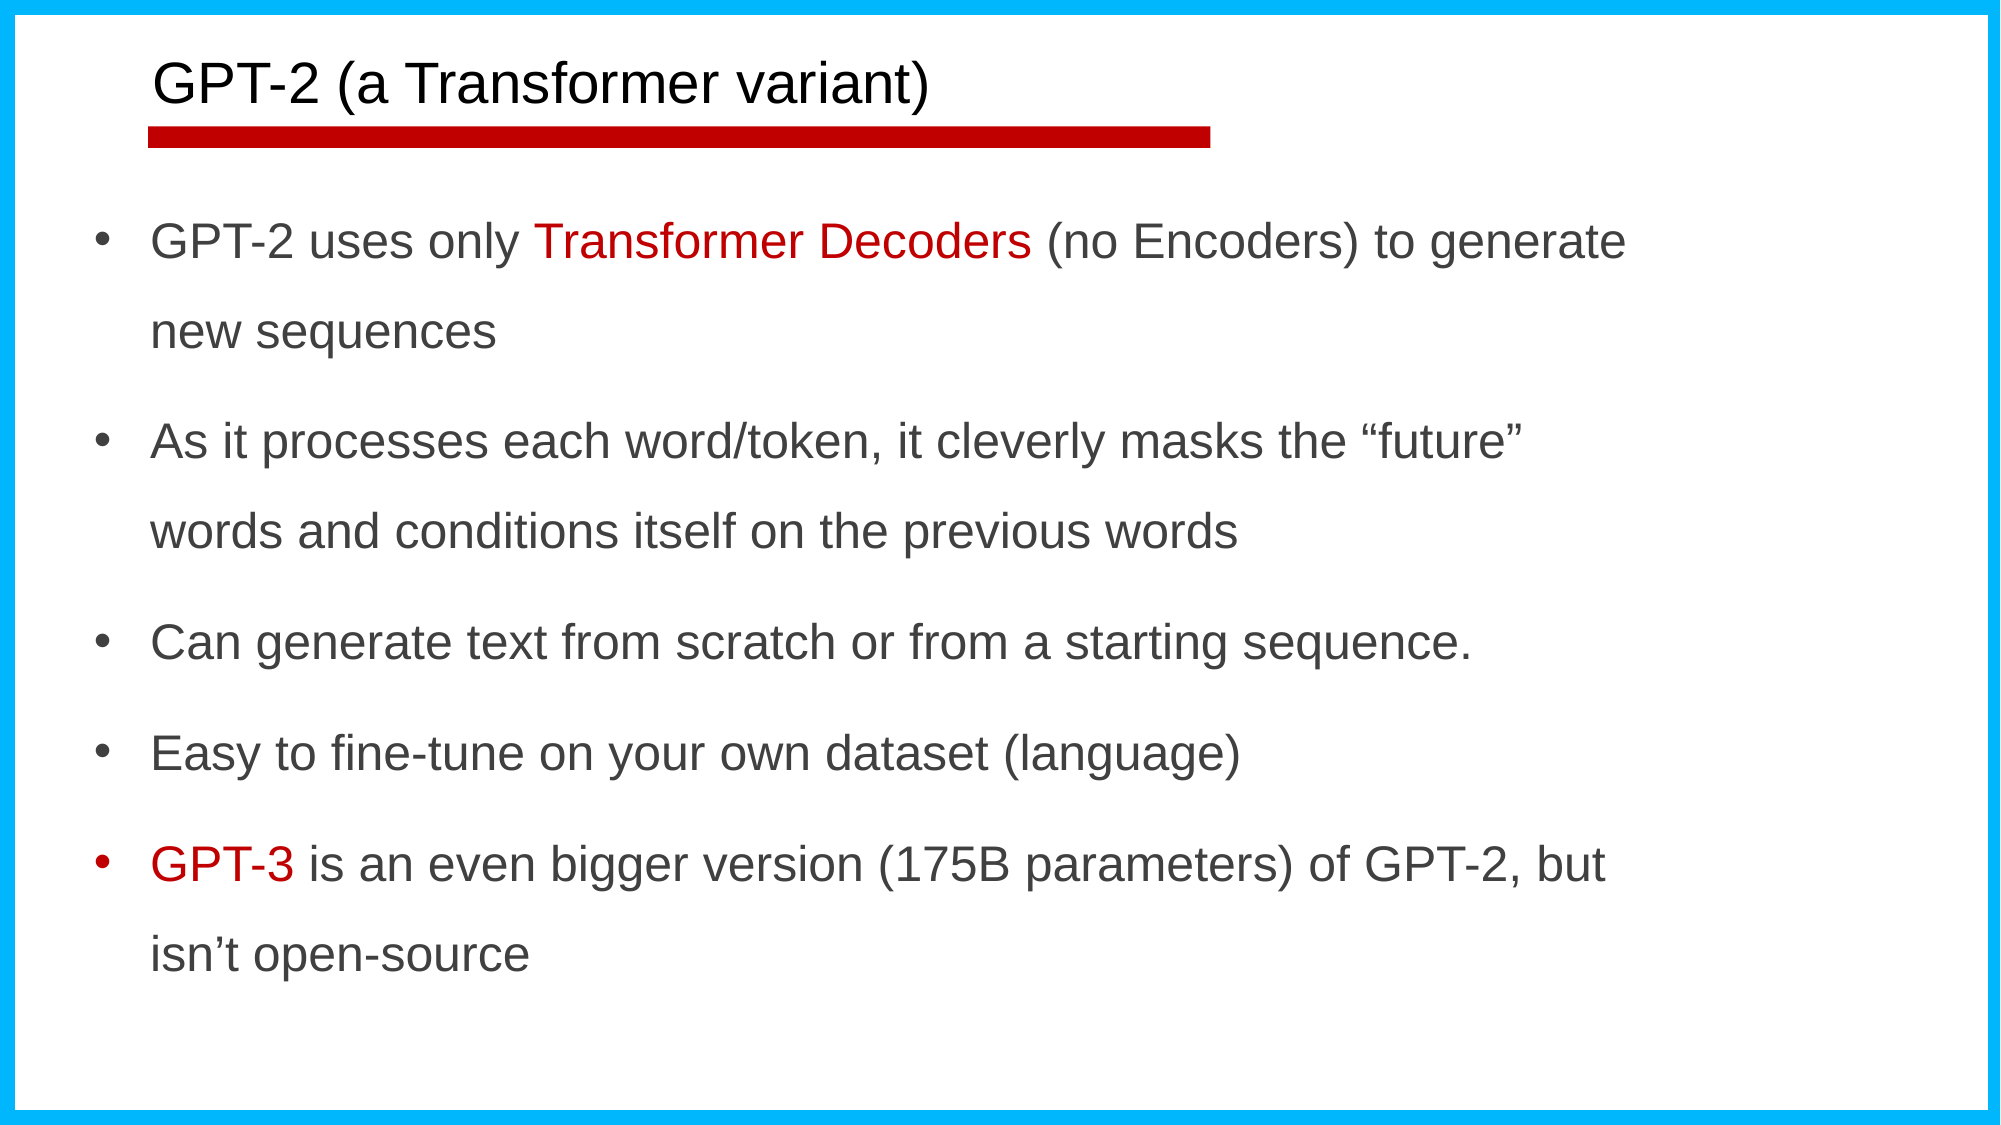

# GPT-2 (a Transformer variant)

GPT-2 uses only Transformer Decoders (no Encoders) to generate new sequences
As it processes each word/token, it cleverly masks the “future” words and conditions itself on the previous words
Can generate text from scratch or from a starting sequence.
Easy to fine-tune on your own dataset (language)
GPT-3 is an even bigger version (175B parameters) of GPT-2, but isn’t open-source